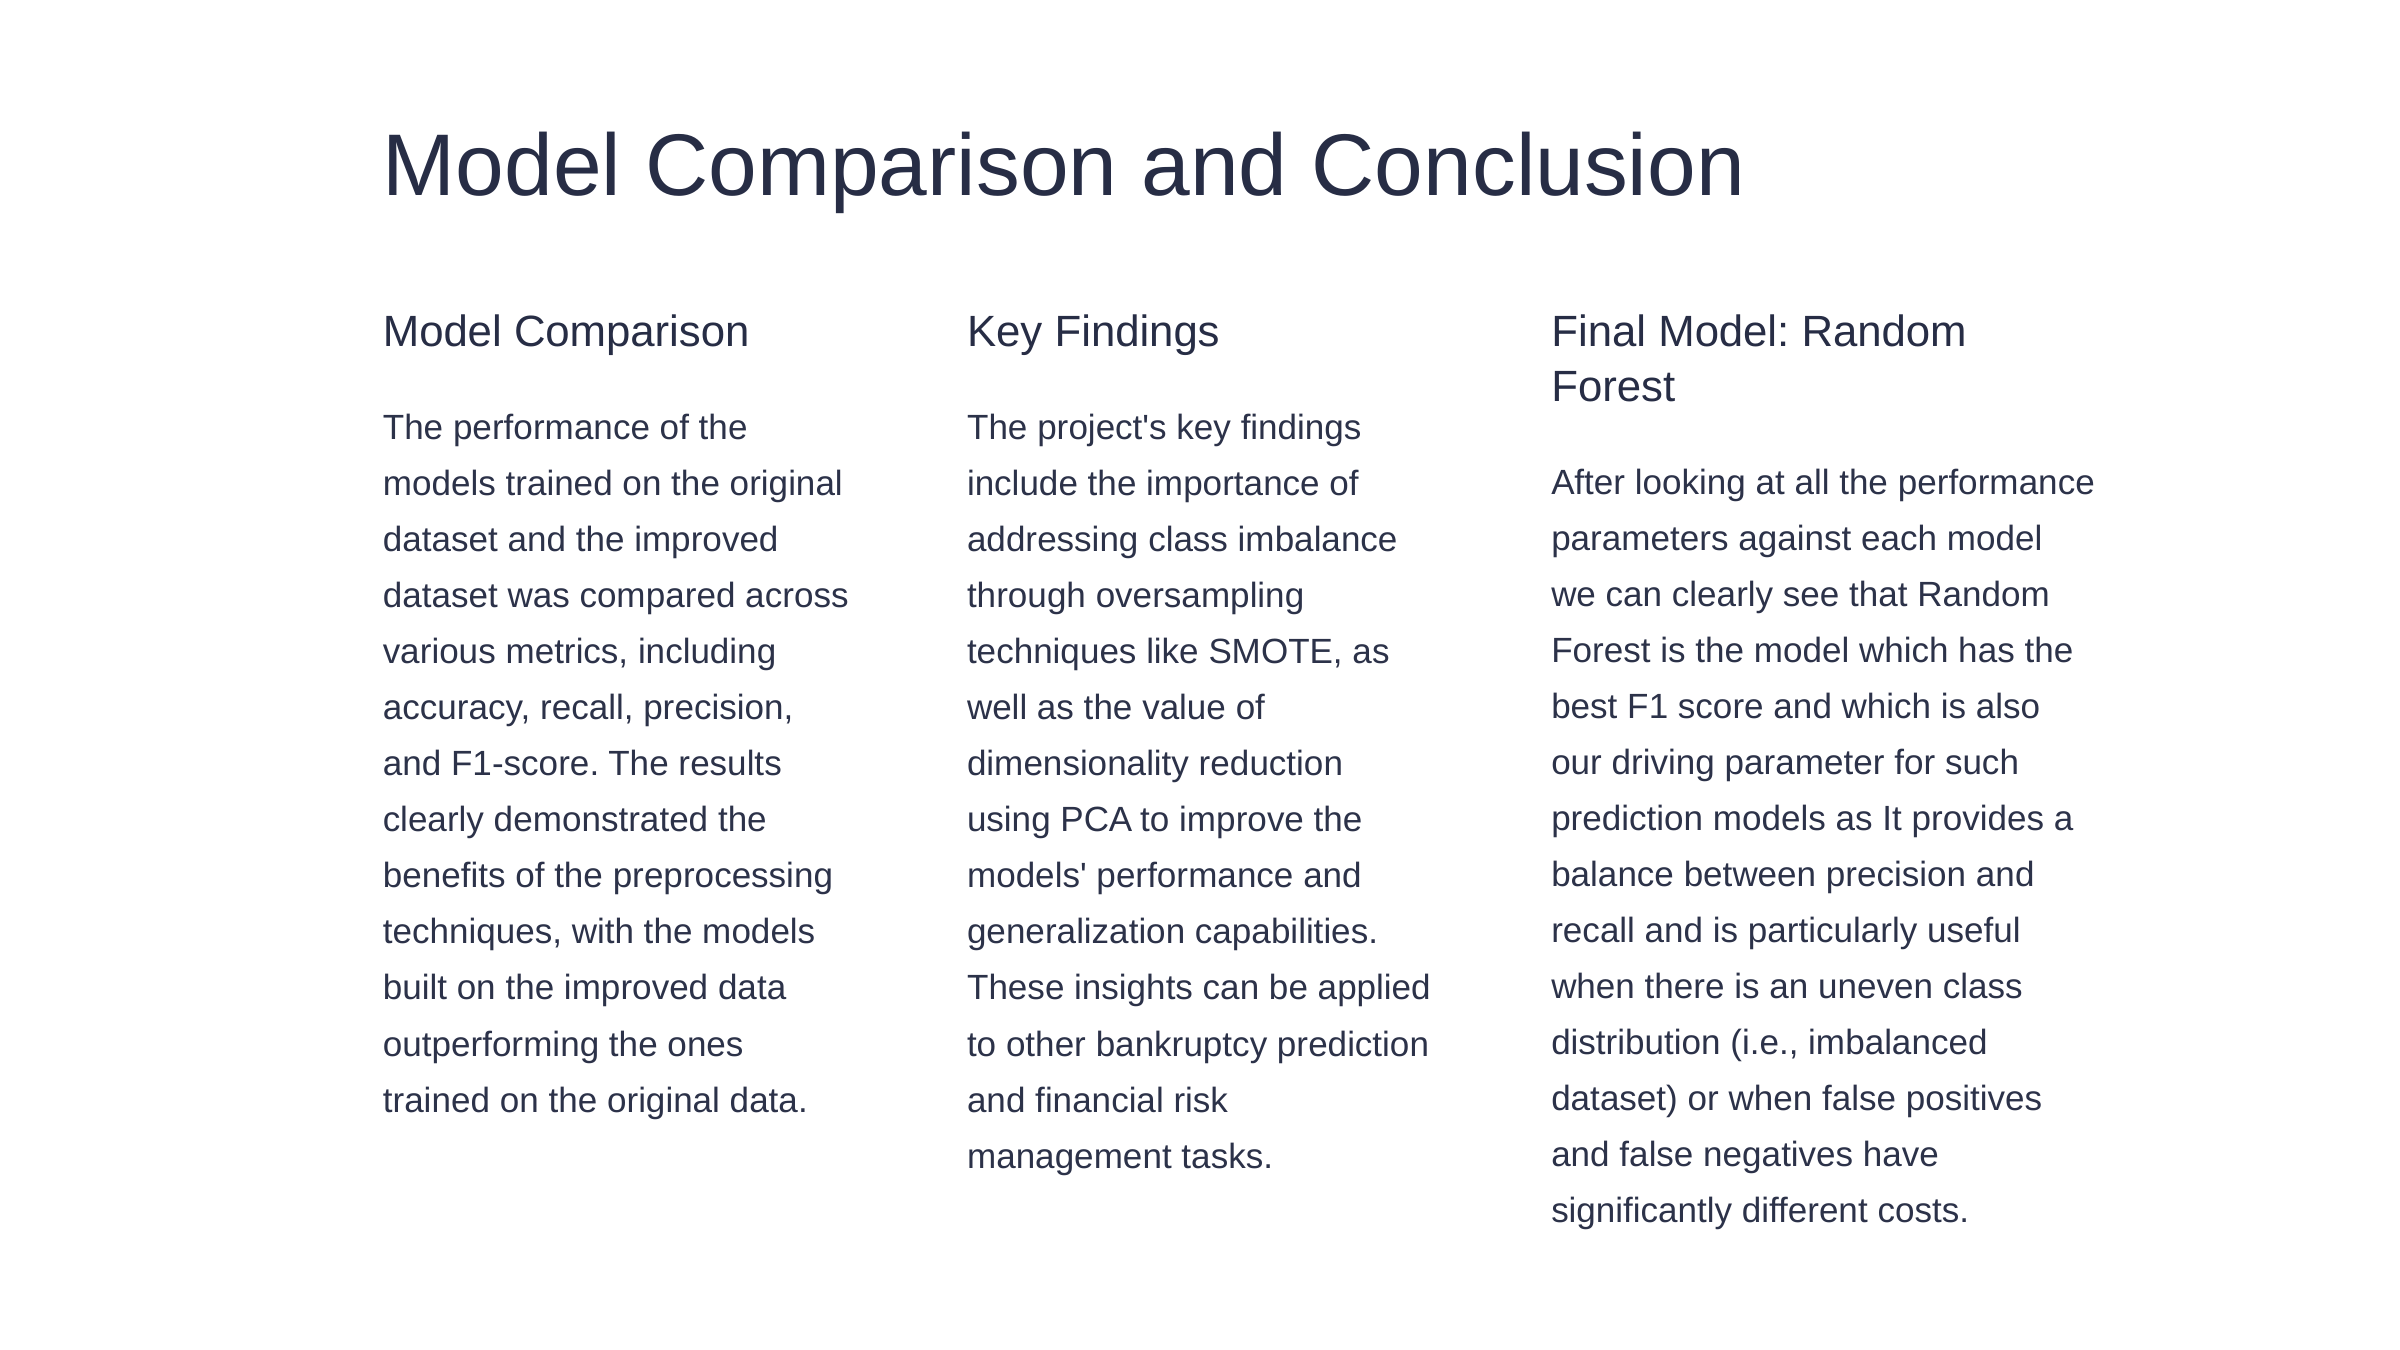

Model Comparison and Conclusion
Model Comparison
Key Findings
Final Model: Random Forest
The performance of the models trained on the original dataset and the improved dataset was compared across various metrics, including accuracy, recall, precision, and F1-score. The results clearly demonstrated the benefits of the preprocessing techniques, with the models built on the improved data outperforming the ones trained on the original data.
The project's key findings include the importance of addressing class imbalance through oversampling techniques like SMOTE, as well as the value of dimensionality reduction using PCA to improve the models' performance and generalization capabilities. These insights can be applied to other bankruptcy prediction and financial risk management tasks.
After looking at all the performance parameters against each model we can clearly see that Random Forest is the model which has the best F1 score and which is also our driving parameter for such prediction models as It provides a balance between precision and recall and is particularly useful when there is an uneven class distribution (i.e., imbalanced dataset) or when false positives and false negatives have significantly different costs.